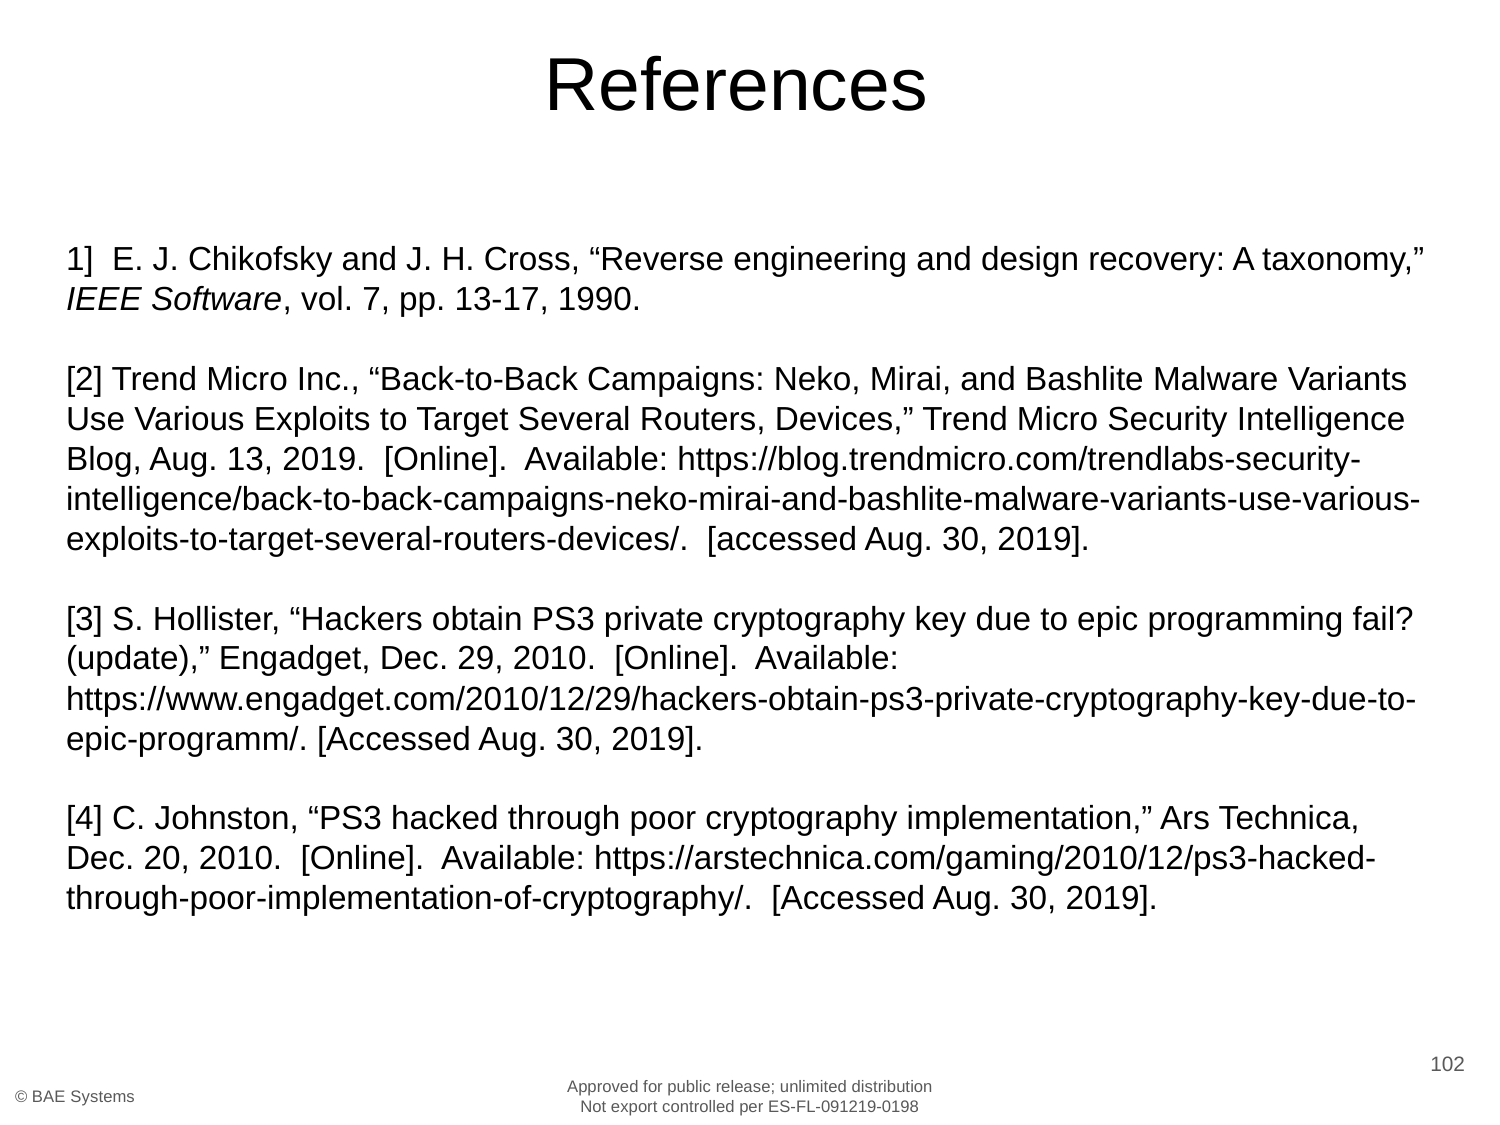

# References
1]  E. J. Chikofsky and J. H. Cross, “Reverse engineering and design recovery: A taxonomy,” IEEE Software, vol. 7, pp. 13-17, 1990.

[2] Trend Micro Inc., “Back-to-Back Campaigns: Neko, Mirai, and Bashlite Malware Variants Use Various Exploits to Target Several Routers, Devices,” Trend Micro Security Intelligence Blog, Aug. 13, 2019.  [Online].  Available: https://blog.trendmicro.com/trendlabs-security-intelligence/back-to-back-campaigns-neko-mirai-and-bashlite-malware-variants-use-various-exploits-to-target-several-routers-devices/.  [accessed Aug. 30, 2019].

[3] S. Hollister, “Hackers obtain PS3 private cryptography key due to epic programming fail? (update),” Engadget, Dec. 29, 2010.  [Online].  Available: https://www.engadget.com/2010/12/29/hackers-obtain-ps3-private-cryptography-key-due-to-epic-programm/. [Accessed Aug. 30, 2019].

[4] C. Johnston, “PS3 hacked through poor cryptography implementation,” Ars Technica, Dec. 20, 2010.  [Online].  Available: https://arstechnica.com/gaming/2010/12/ps3-hacked-through-poor-implementation-of-cryptography/.  [Accessed Aug. 30, 2019].

102